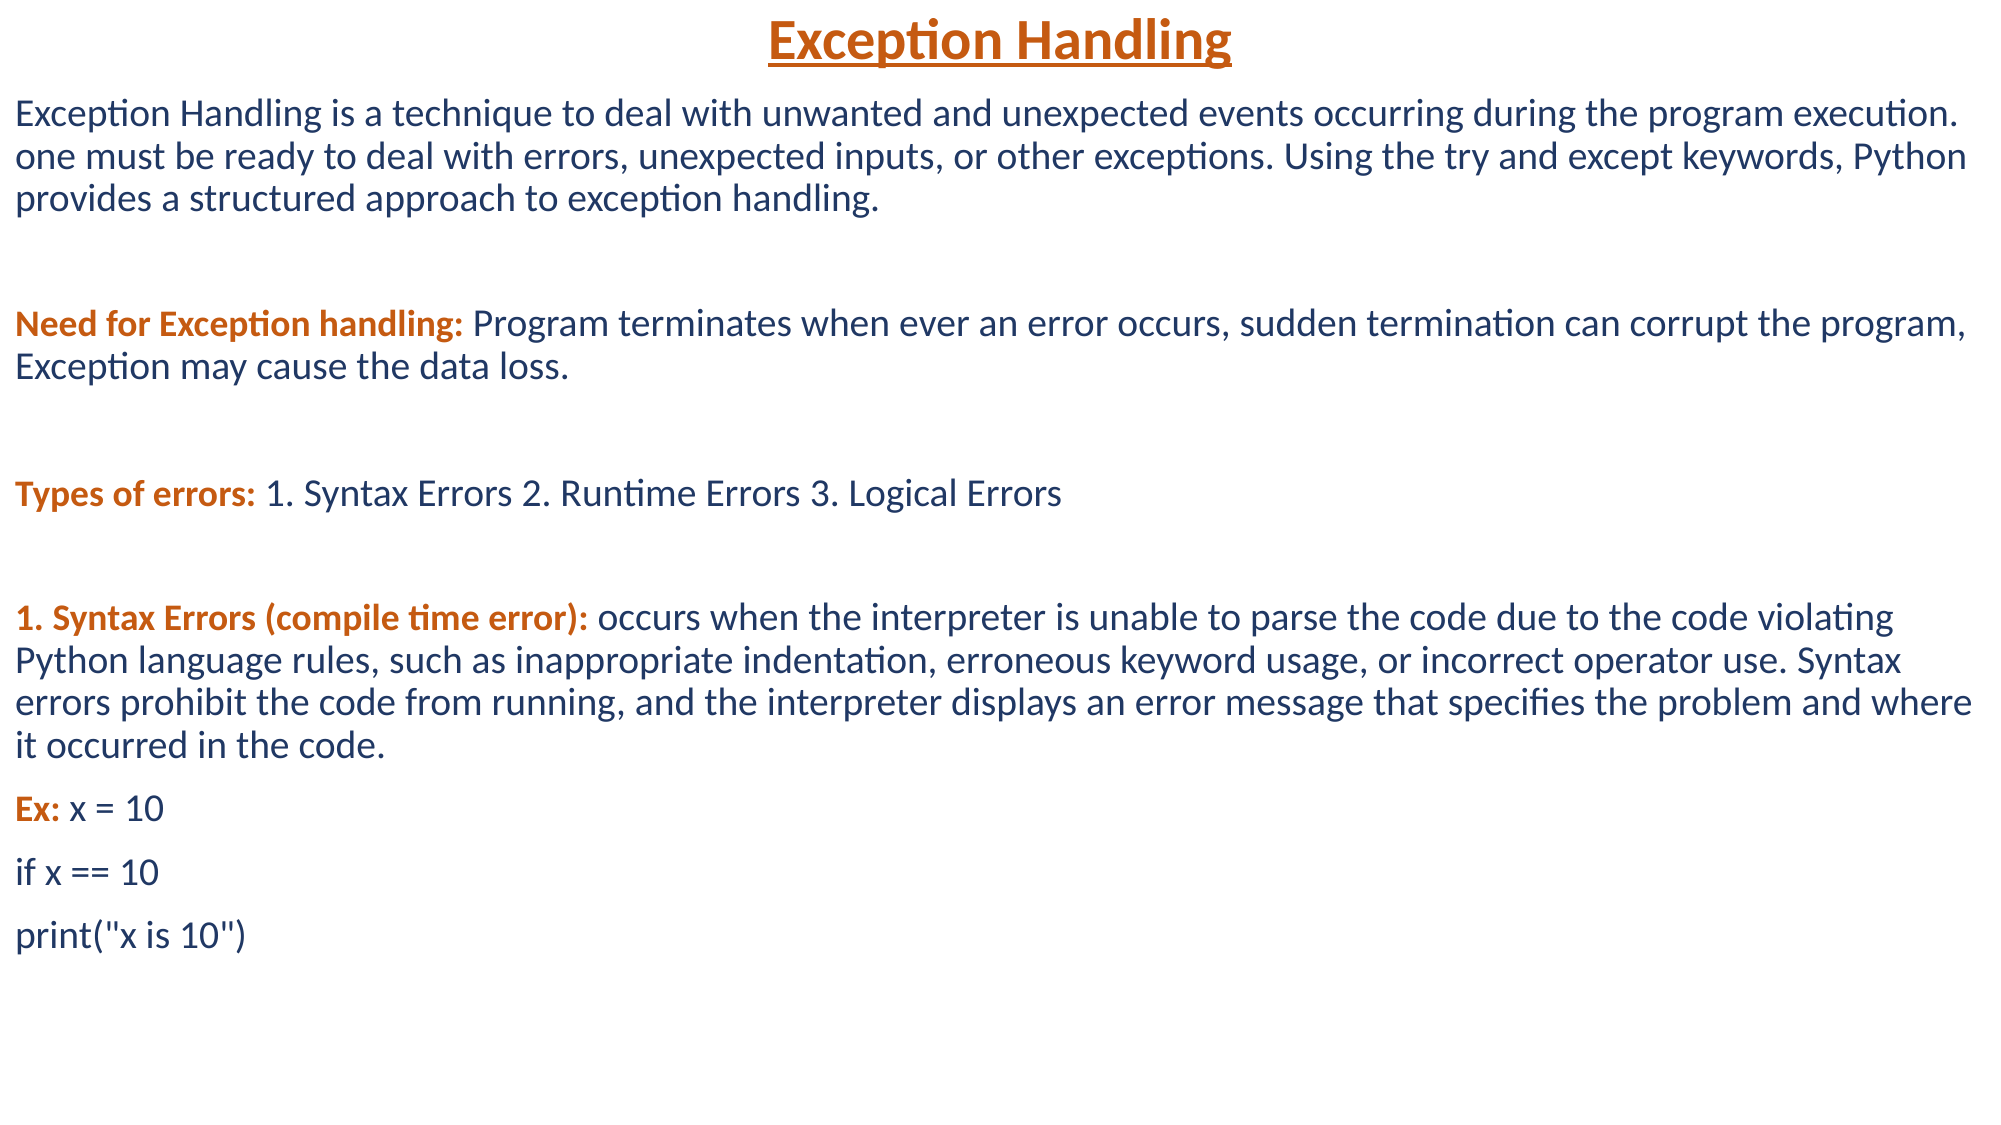

Exception Handling
Exception Handling is a technique to deal with unwanted and unexpected events occurring during the program execution. one must be ready to deal with errors, unexpected inputs, or other exceptions. Using the try and except keywords, Python provides a structured approach to exception handling.

Need for Exception handling: Program terminates when ever an error occurs, sudden termination can corrupt the program, Exception may cause the data loss.

Types of errors: 1. Syntax Errors 2. Runtime Errors 3. Logical Errors

1. Syntax Errors (compile time error): occurs when the interpreter is unable to parse the code due to the code violating Python language rules, such as inappropriate indentation, erroneous keyword usage, or incorrect operator use. Syntax errors prohibit the code from running, and the interpreter displays an error message that specifies the problem and where it occurred in the code.
Ex: x = 10
if x == 10
print("x is 10")